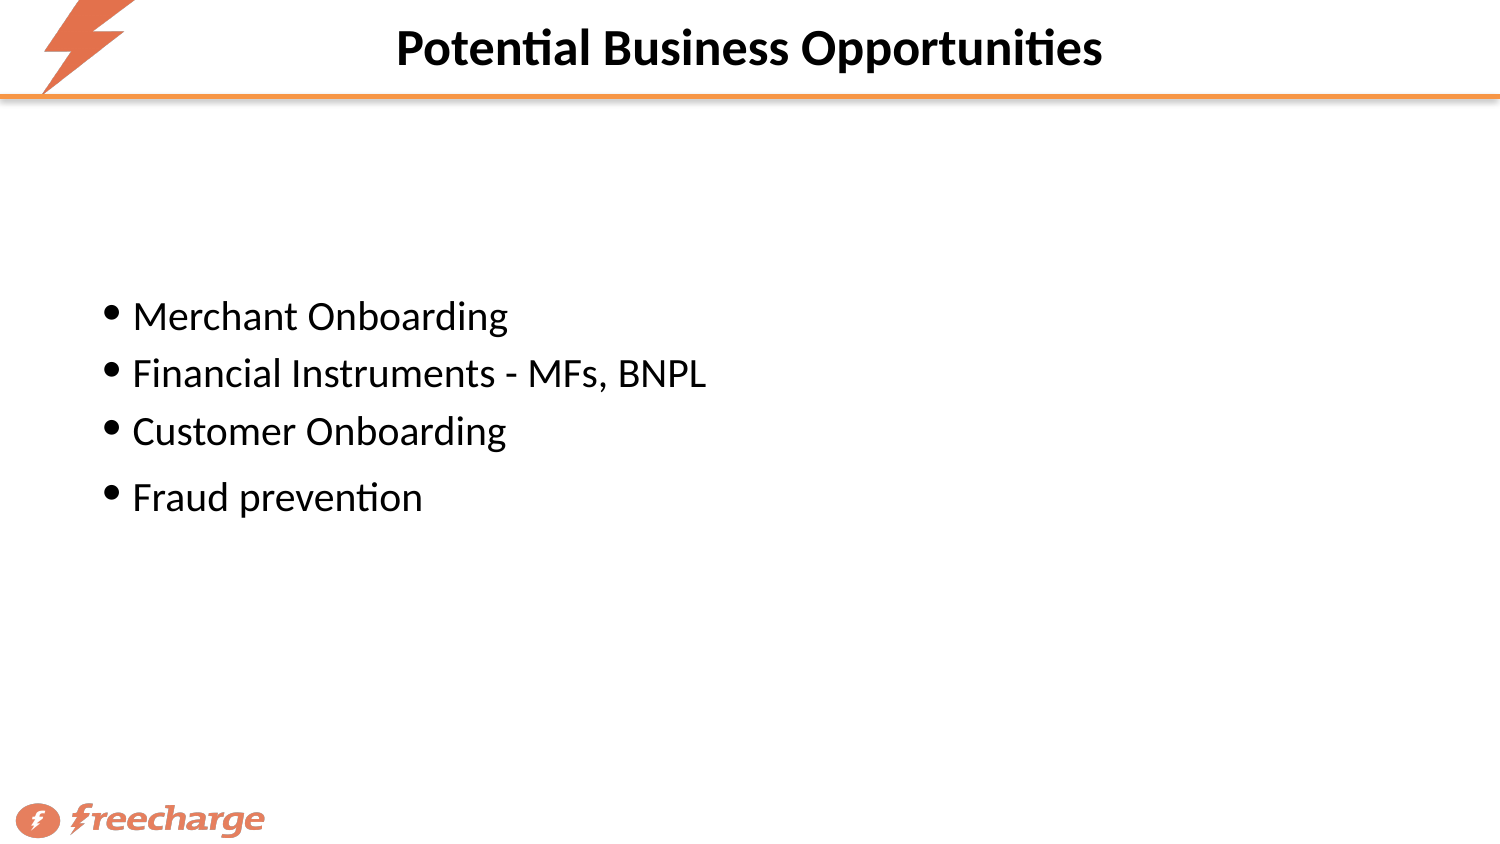

# Potential Business Opportunities

Merchant Onboarding
Financial Instruments - MFs, BNPL
Customer Onboarding
Fraud prevention